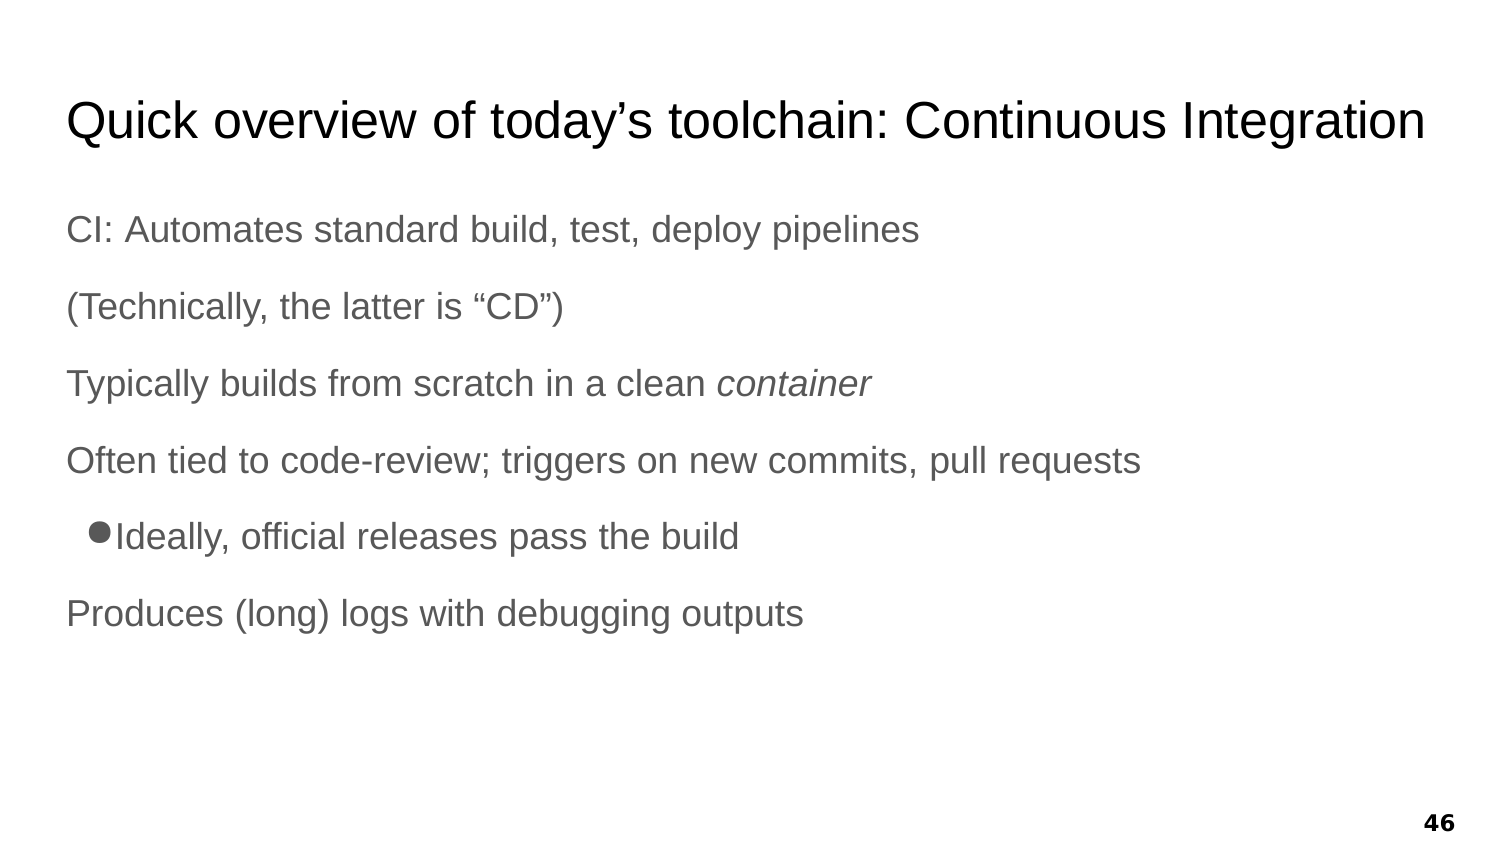

# Quick overview of today’s toolchain: Continuous Integration
CI: Automates standard build, test, deploy pipelines
(Technically, the latter is “CD”)
Typically builds from scratch in a clean container
Often tied to code-review; triggers on new commits, pull requests
Ideally, official releases pass the build  Produces (long) logs with debugging outputs
46